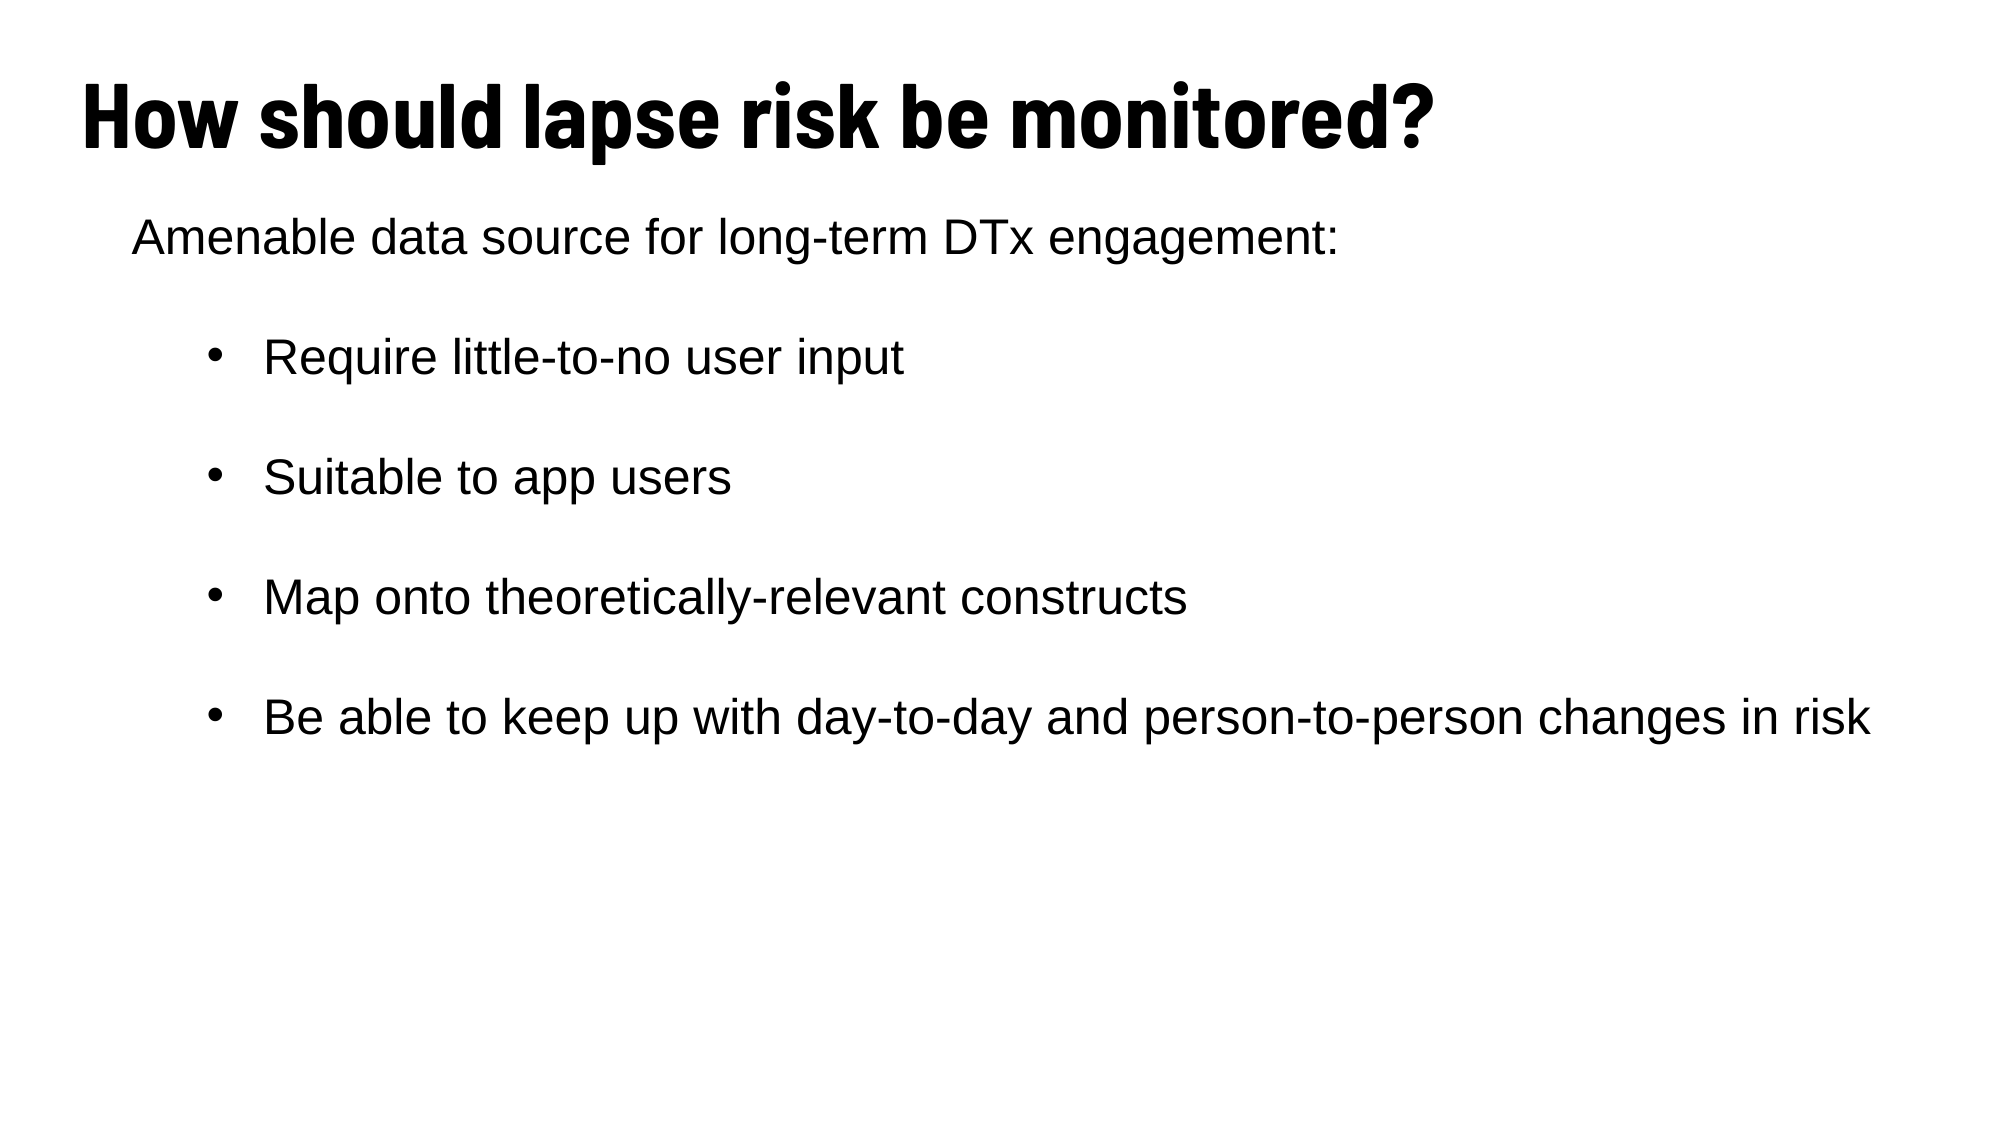

How should lapse risk be monitored?
Amenable data source for long-term DTx engagement:
Require little-to-no user input
Suitable to app users
Map onto theoretically-relevant constructs
Be able to keep up with day-to-day and person-to-person changes in risk